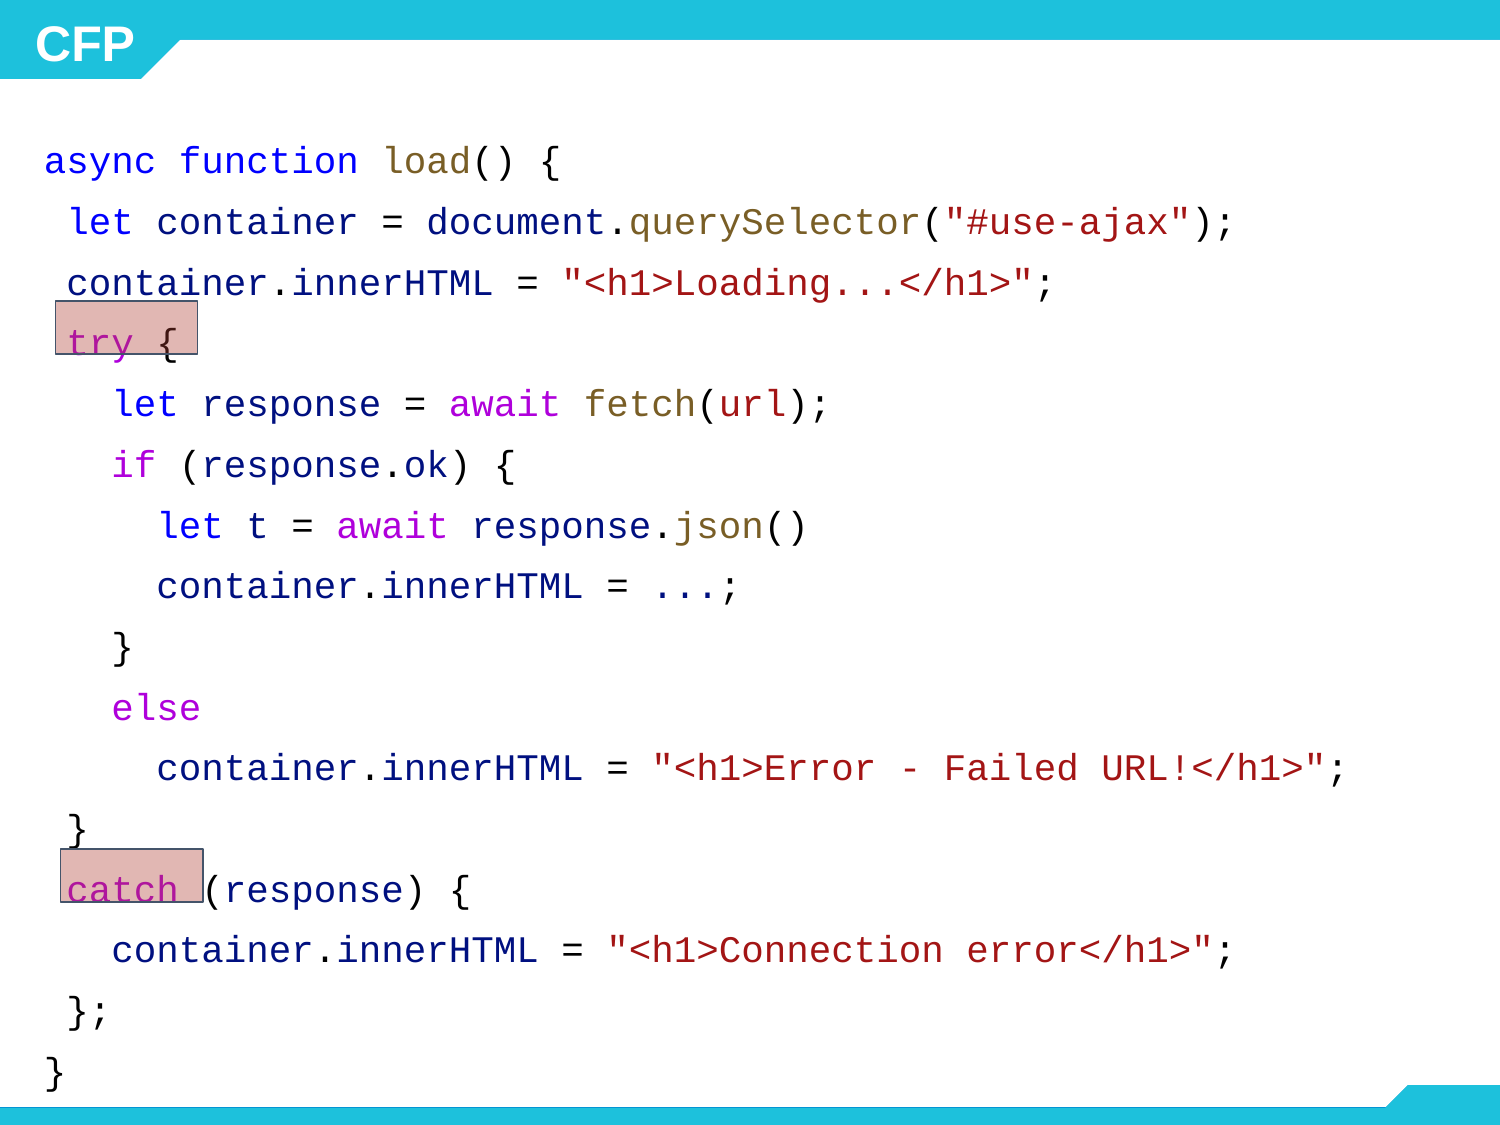

async function load() {
 let container = document.querySelector("#use-ajax");
 container.innerHTML = "<h1>Loading...</h1>";
 try {
   let response = await fetch(url);
   if (response.ok) {
     let t = await response.json()
     container.innerHTML = ...;
   }
   else
     container.innerHTML = "<h1>Error - Failed URL!</h1>";
 }
 catch (response) {
   container.innerHTML = "<h1>Connection error</h1>";
 };
}